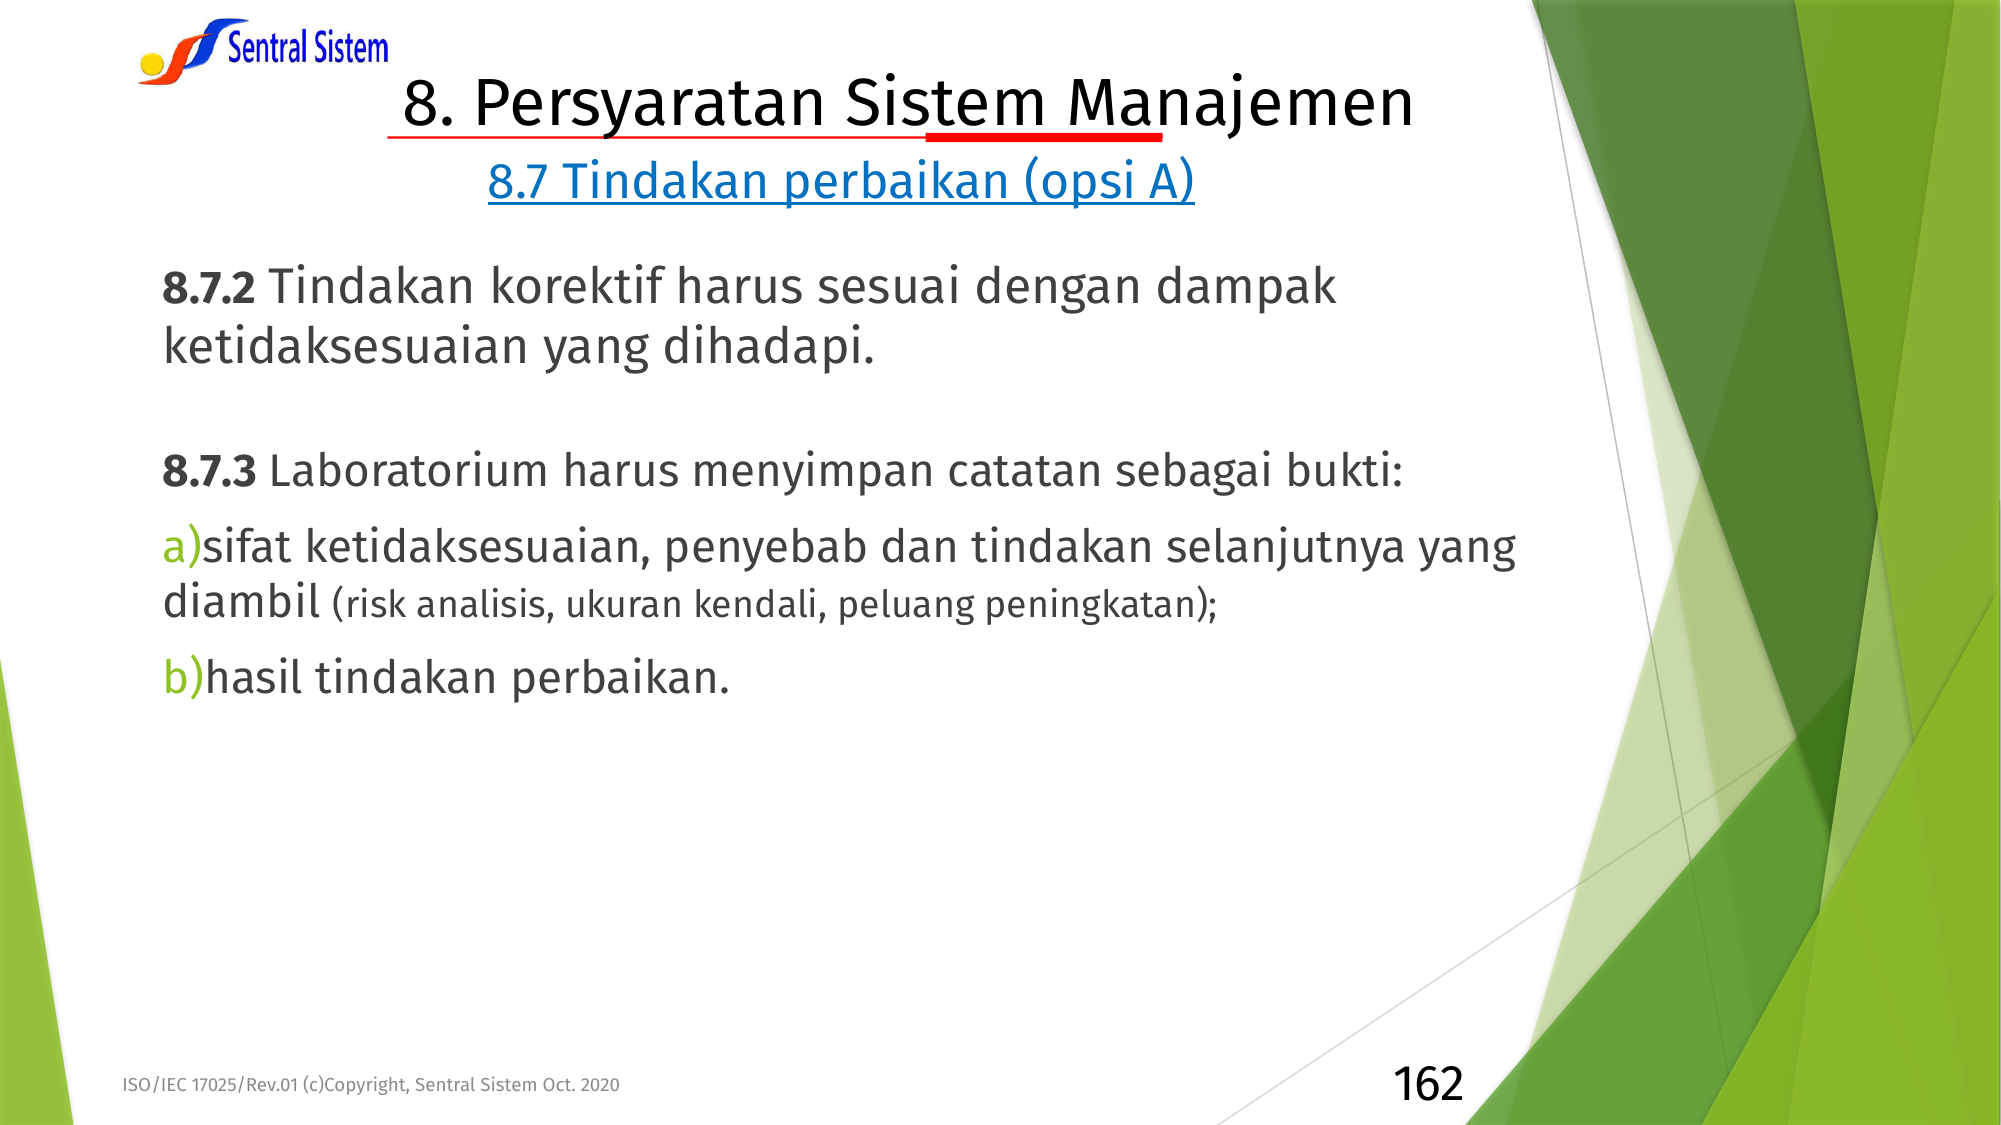

# 8. Persyaratan Sistem Manajemen

8.7 Tindakan perbaikan (opsi A)
8.7.2 Tindakan korektif harus sesuai dengan dampak ketidaksesuaian yang dihadapi.

8.7.3 Laboratorium harus menyimpan catatan sebagai bukti:
sifat ketidaksesuaian, penyebab dan tindakan selanjutnya yang diambil (risk analisis, ukuran kendali, peluang peningkatan);
hasil tindakan perbaikan.

162
ISO/IEC 17025/Rev.01 (c)Copyright, Sentral Sistem Oct. 2020